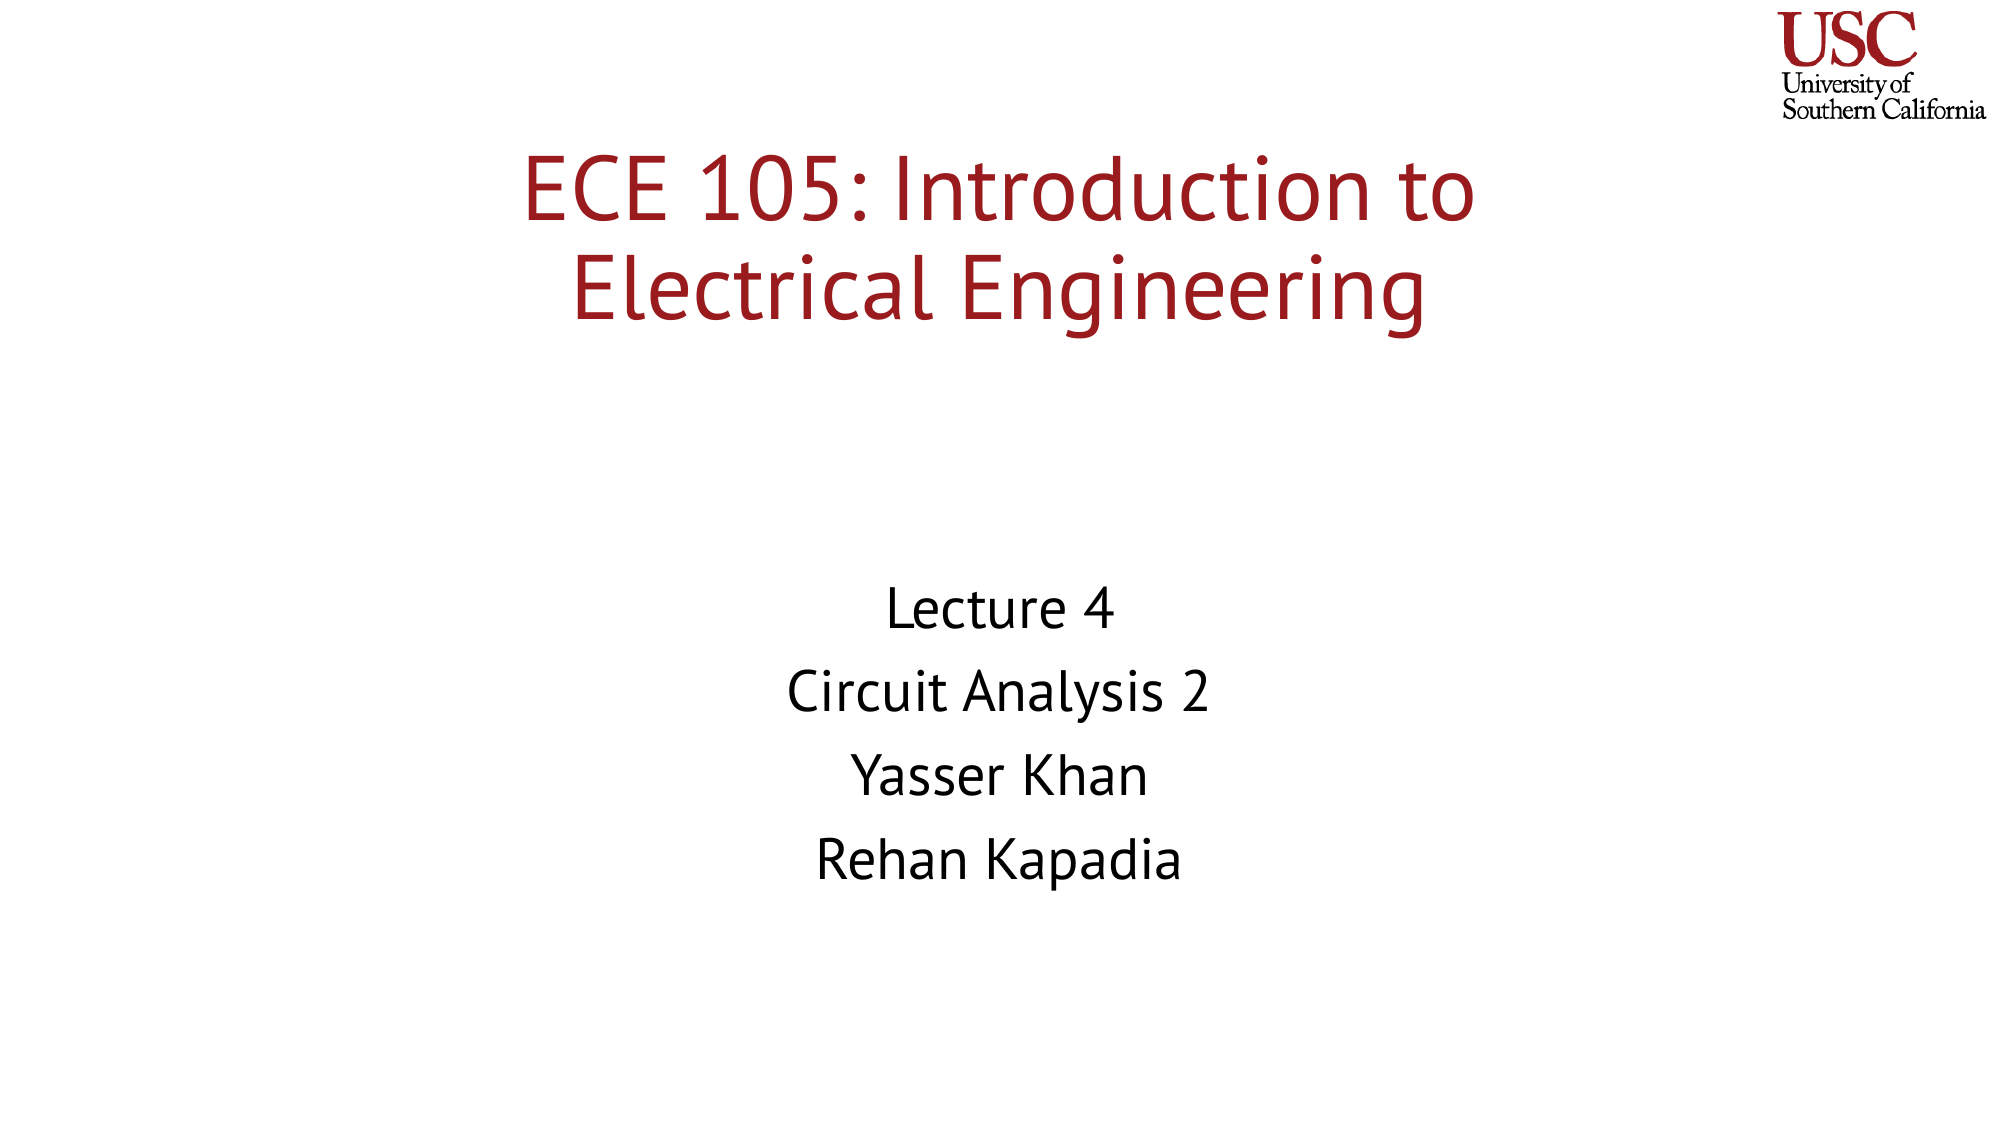

# ECE 105: Introduction to Electrical Engineering
Lecture 4
Circuit Analysis 2
Yasser Khan
Rehan Kapadia